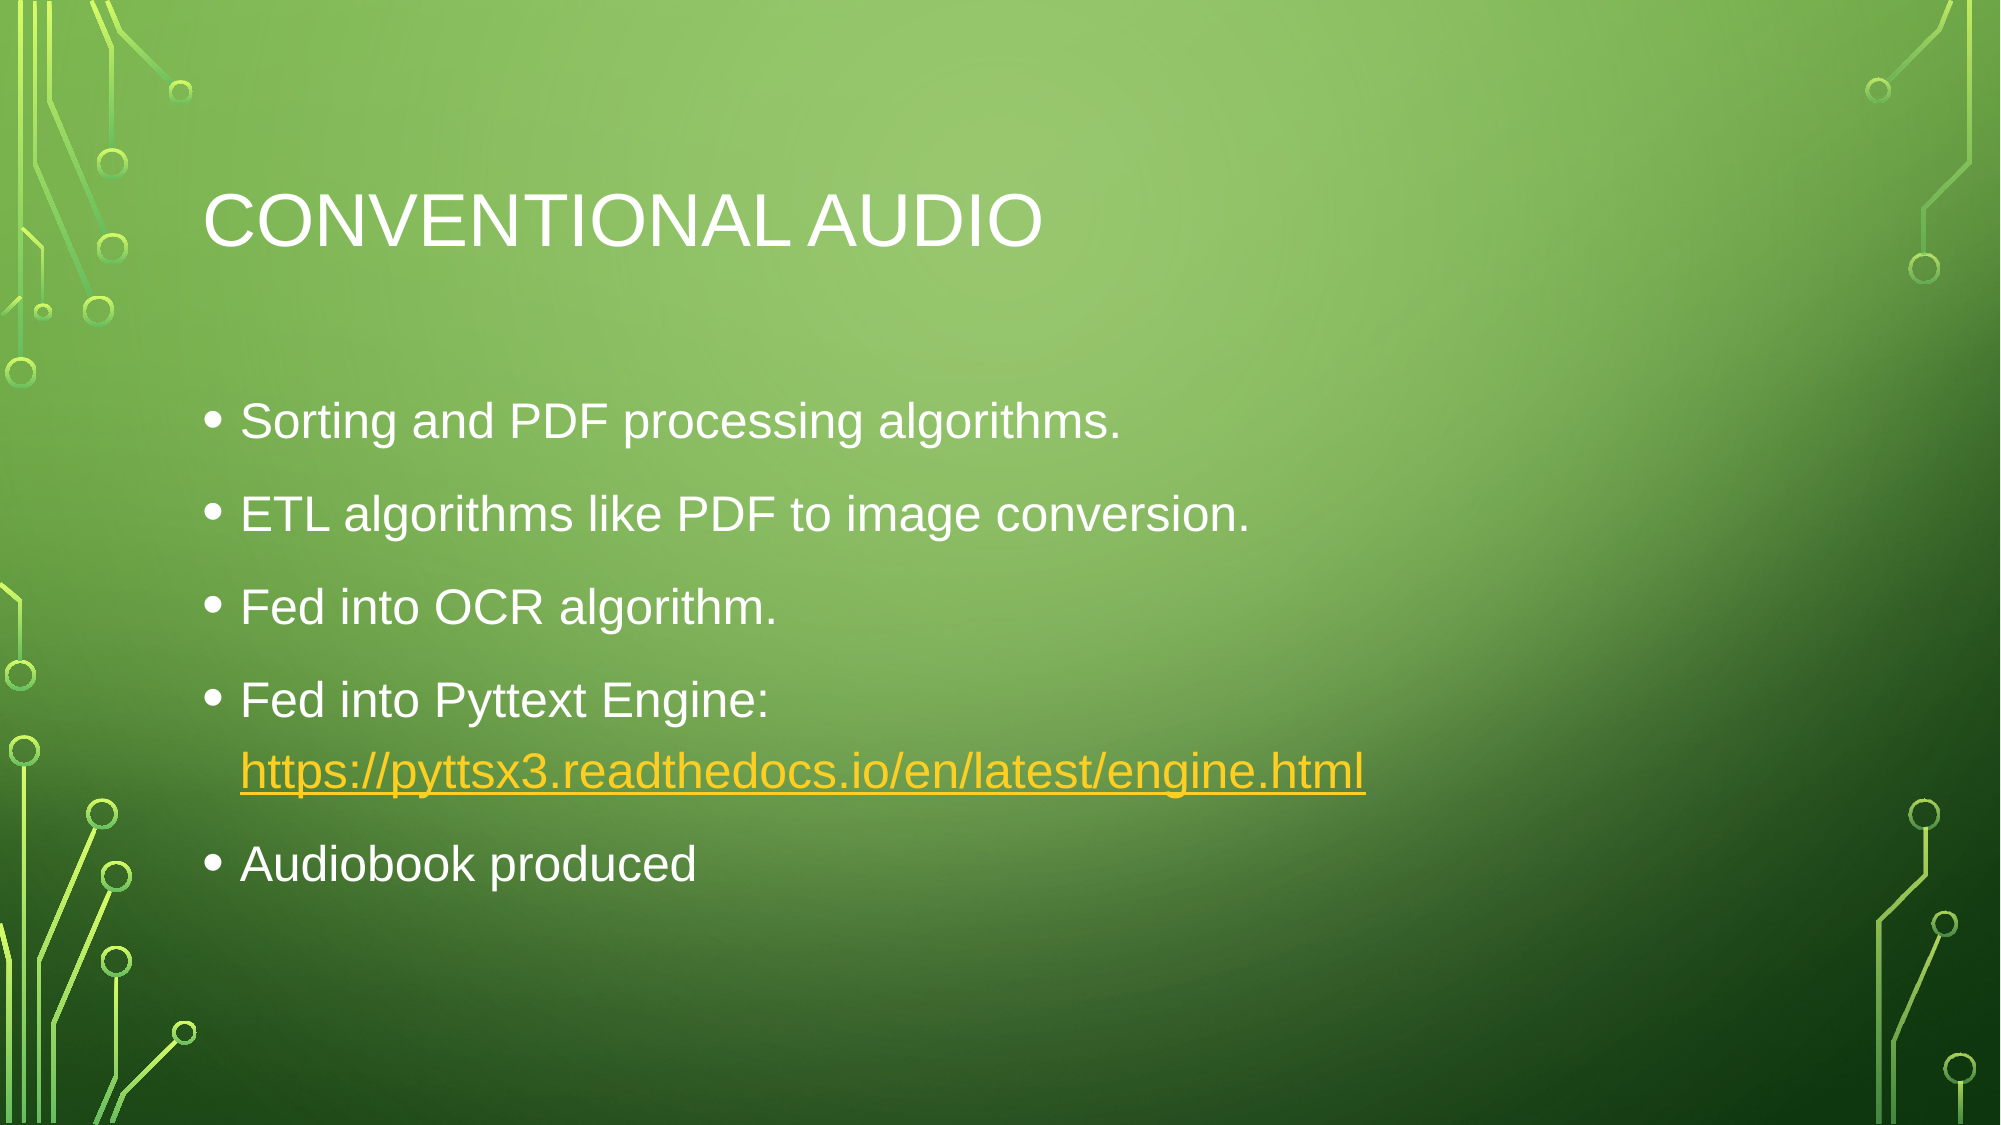

# CONVENTIONAL audio
Sorting and PDF processing algorithms.
ETL algorithms like PDF to image conversion.
Fed into OCR algorithm.
Fed into Pyttext Engine: https://pyttsx3.readthedocs.io/en/latest/engine.html
Audiobook produced